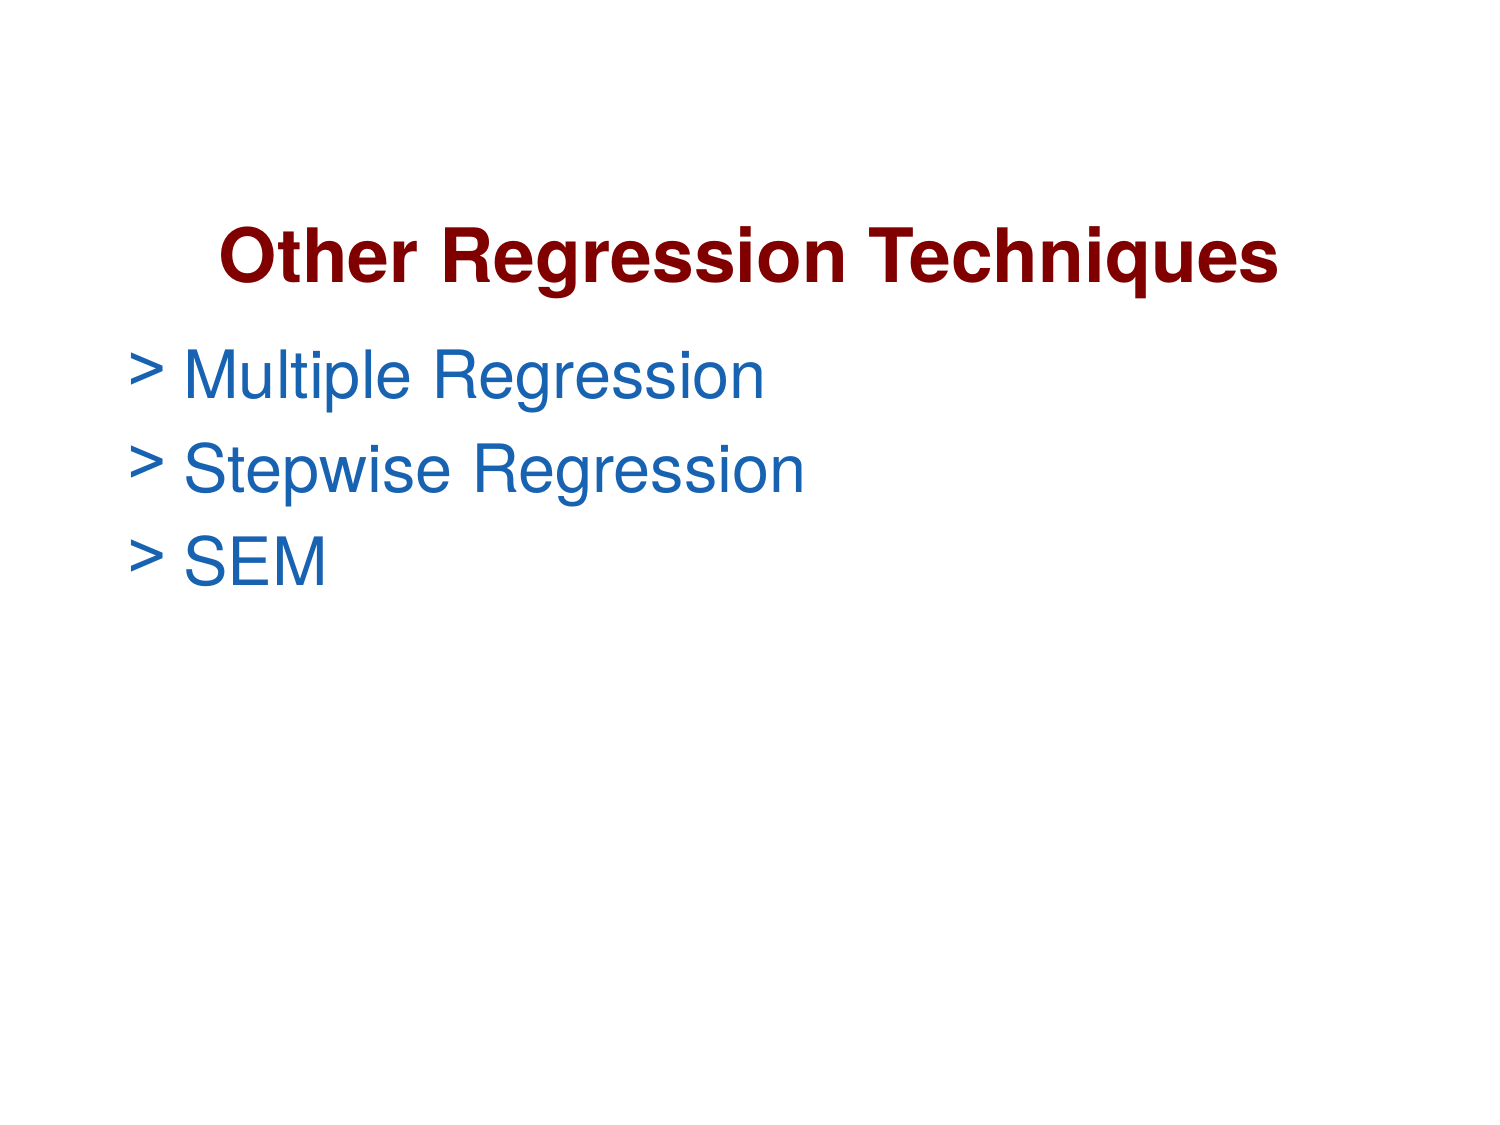

# Other Regression Techniques
Multiple Regression
Stepwise Regression
SEM